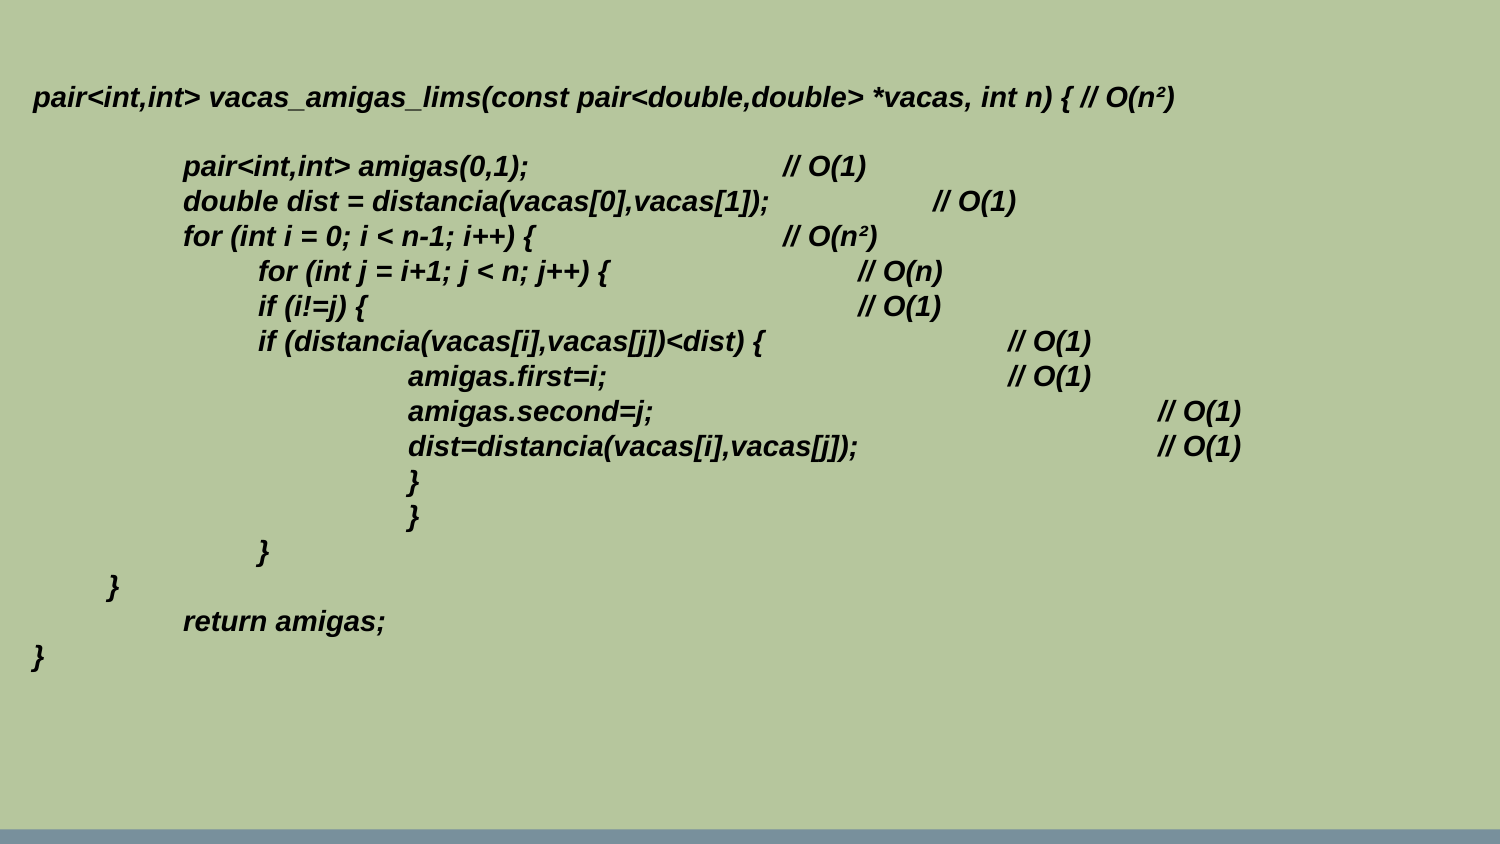

pair<int,int> vacas_amigas_lims(const pair<double,double> *vacas, int n) { // O(n²)

	pair<int,int> amigas(0,1);                              	// O(1)
	double dist = distancia(vacas[0],vacas[1]);             	// O(1)
	for (int i = 0; i < n-1; i++) {                         	// O(n²)
    	for (int j = i+1; j < n; j++) {                             	// O(n)
        	if (i!=j) {                                                 	// O(1)
            	if (distancia(vacas[i],vacas[j])<dist) {                    	// O(1)
                		amigas.first=i;                                             	// O(1)
                		amigas.second=j;                                            	// O(1)
                		dist=distancia(vacas[i],vacas[j]);                          	// O(1)
            		}
        		}
    	}
}
	return amigas;
}